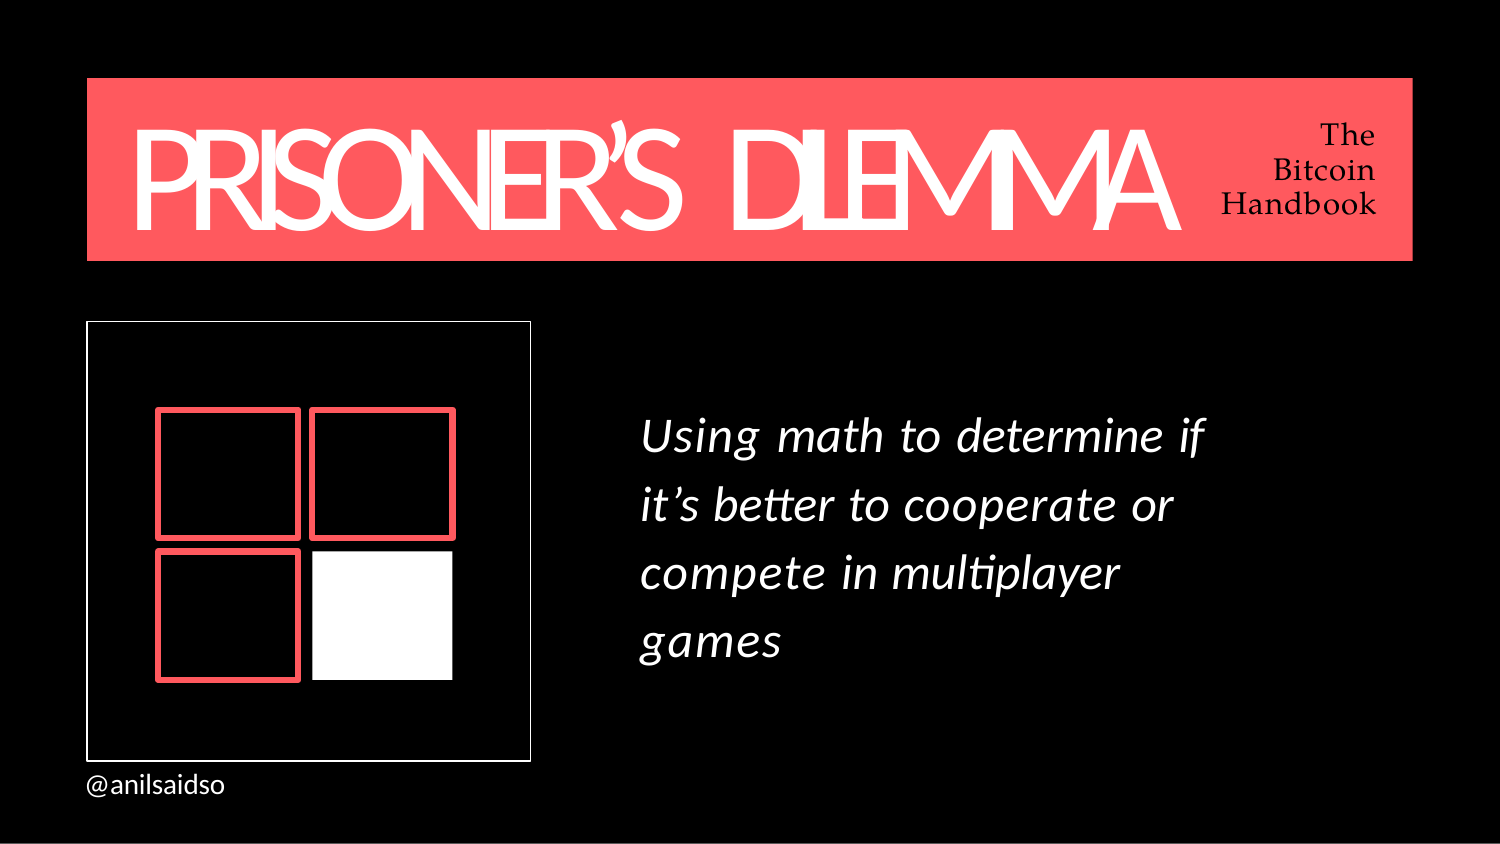

# PRISONER’S DILEMMA

The Bitcoin Handbook

Using math to determine if it’s better to cooperate or compete in multiplayer games
@anilsaidso